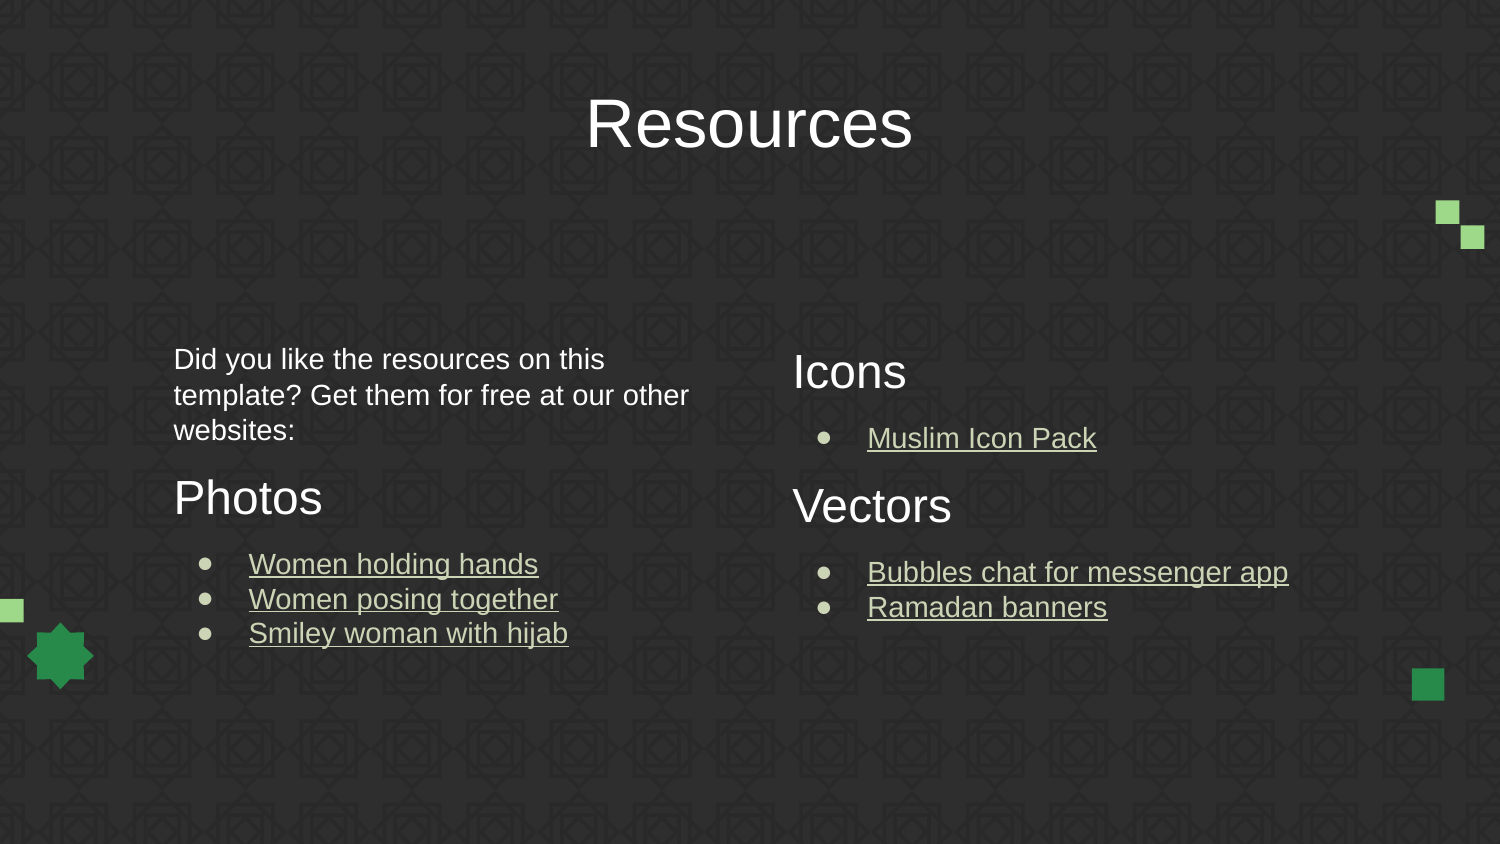

# Resources
Did you like the resources on this template? Get them for free at our other websites:
Photos
Women holding hands
Women posing together
Smiley woman with hijab
Icons
Muslim Icon Pack
Vectors
Bubbles chat for messenger app
Ramadan banners